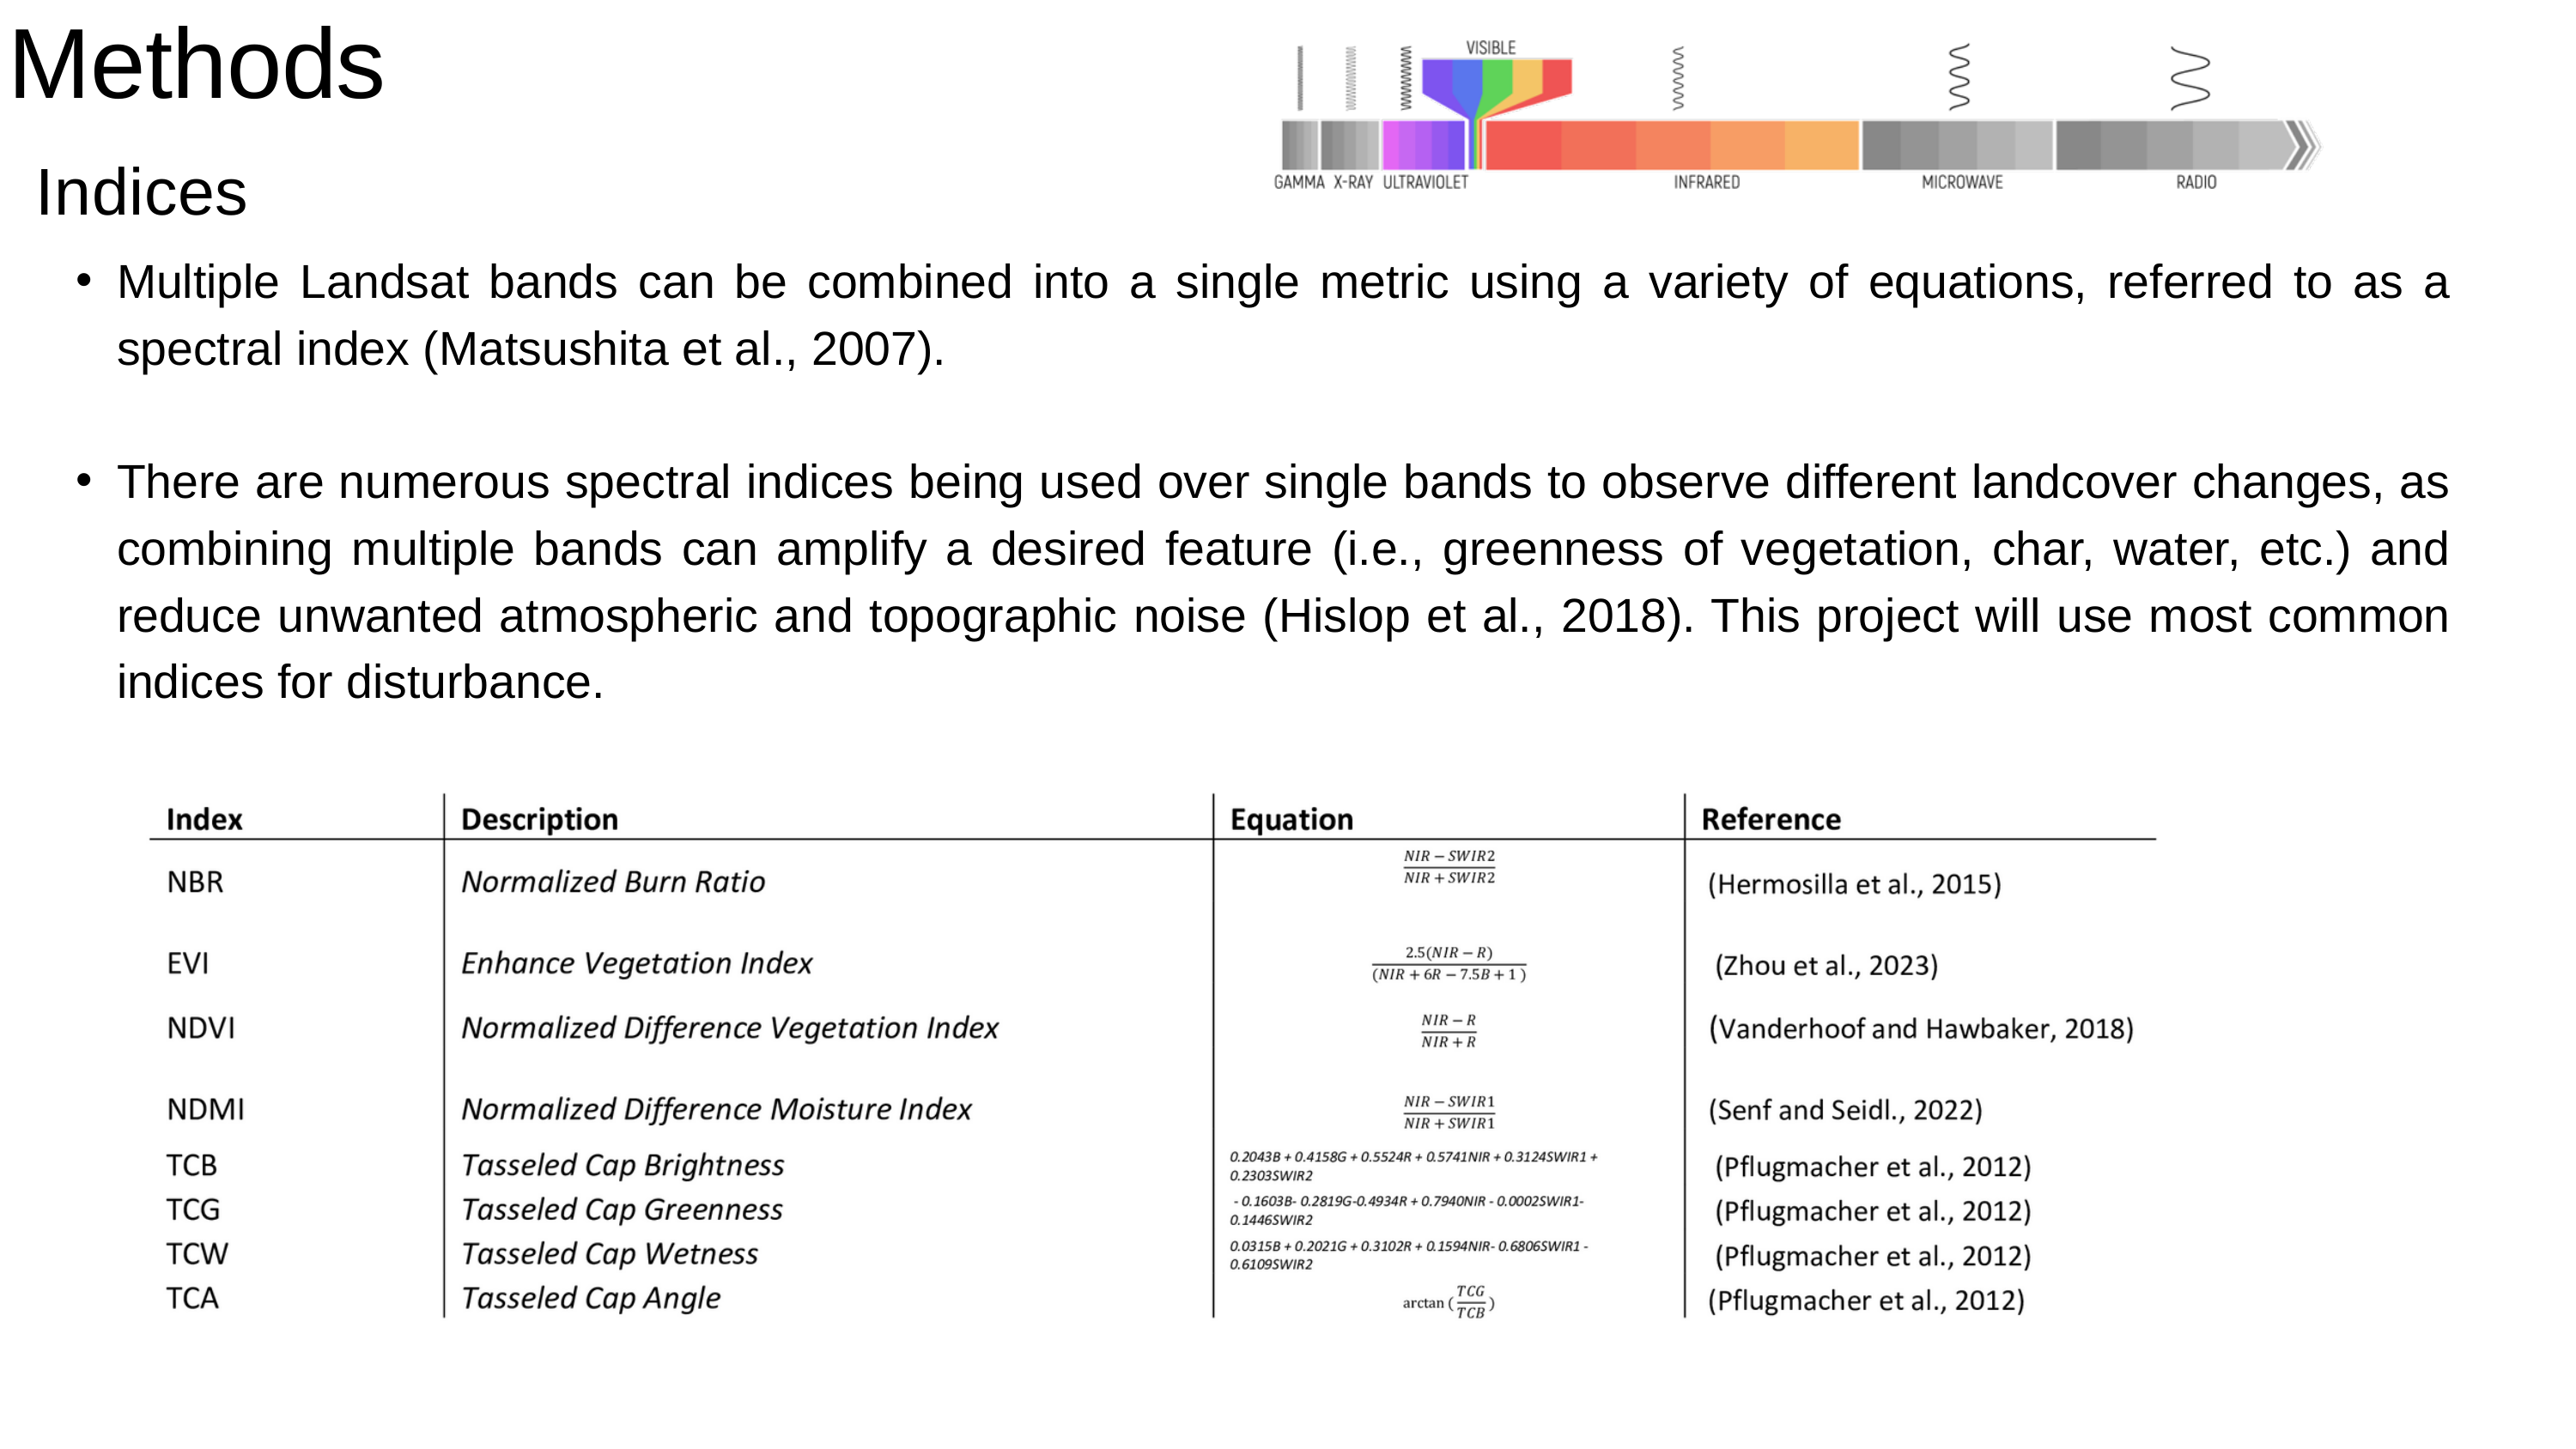

Methods
Indices
Multiple Landsat bands can be combined into a single metric using a variety of equations, referred to as a spectral index (Matsushita et al., 2007).

There are numerous spectral indices being used over single bands to observe different landcover changes, as combining multiple bands can amplify a desired feature (i.e., greenness of vegetation, char, water, etc.) and reduce unwanted atmospheric and topographic noise (Hislop et al., 2018). This project will use most common indices for disturbance.